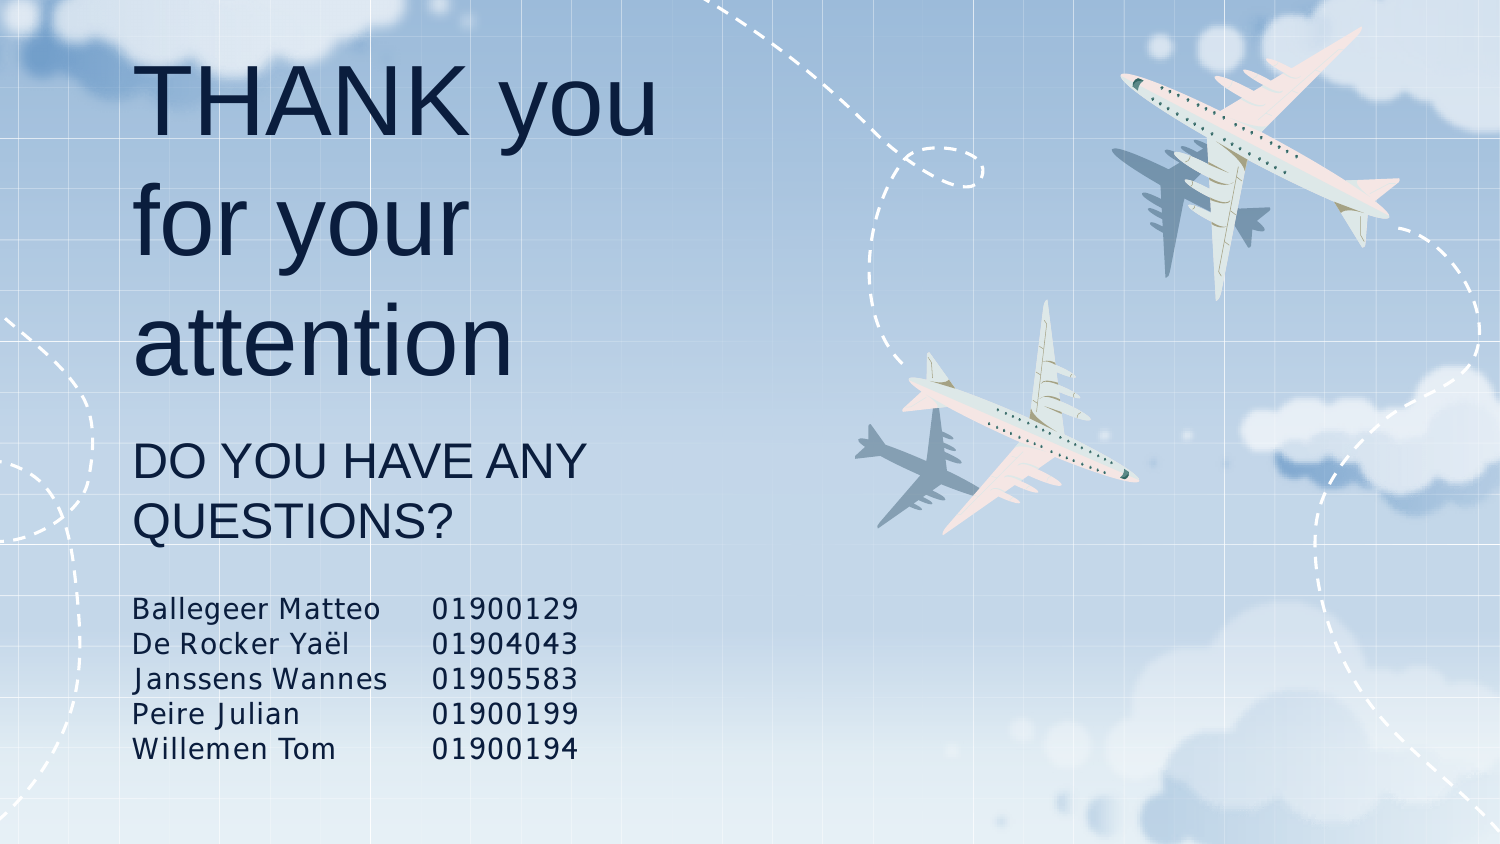

# THANK you for your attention

DO YOU HAVE ANY QUESTIONS?
Ballegeer Matteo	01900129
De Rocker Yaël	01904043
Janssens Wannes  	01905583
Peire Julian	01900199
Willemen Tom 	01900194